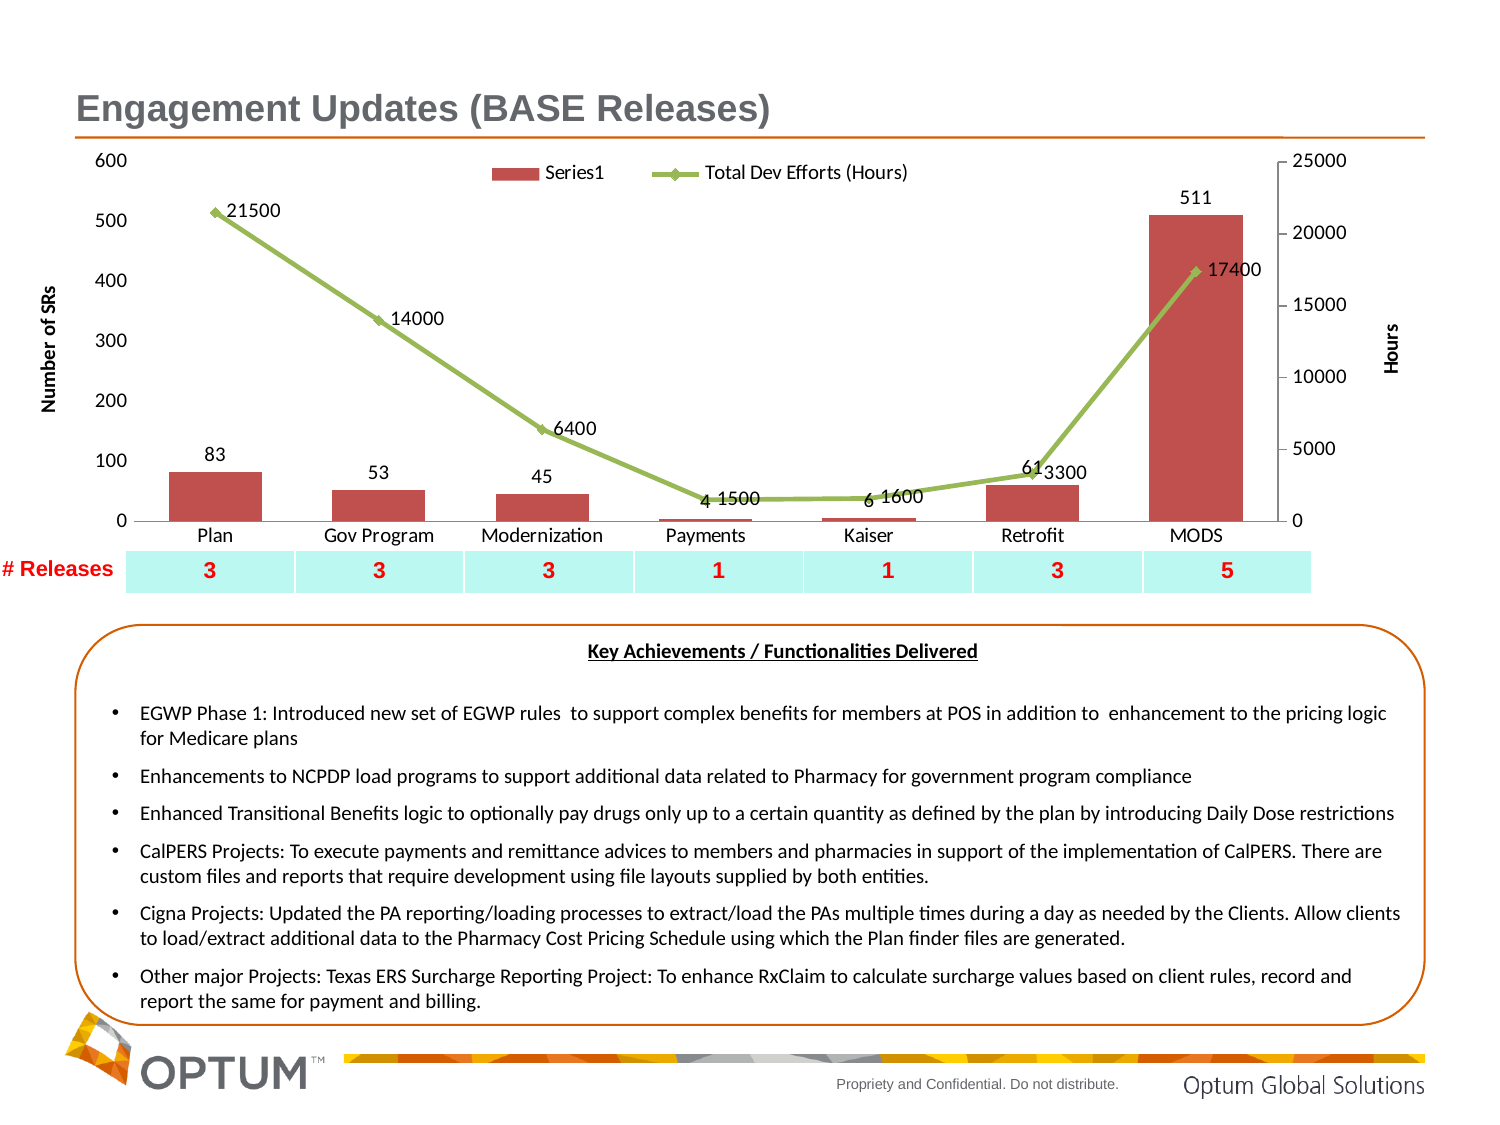

Engagement Updates (BASE Releases)

### Chart

| Category |  | Total Dev Efforts (Hours) |
|---|---|---|
| Plan | 83.0 | 21500.0 |
| Gov Program | 53.0 | 14000.0 |
| Modernization | 45.0 | 6400.0 |
| Payments | 4.0 | 1500.0 |
| Kaiser | 6.0 | 1600.0 |
| Retrofit | 61.0 | 3300.0 |
| MODS | 511.0 | 17400.0 |
# Releases
| 3 | 3 | 3 | 1 | 1 | 3 | 5 |
| --- | --- | --- | --- | --- | --- | --- |
Key Achievements / Functionalities Delivered

EGWP Phase 1: Introduced new set of EGWP rules  to support complex benefits for members at POS in addition to  enhancement to the pricing logic for Medicare plans
Enhancements to NCPDP load programs to support additional data related to Pharmacy for government program compliance
Enhanced Transitional Benefits logic to optionally pay drugs only up to a certain quantity as defined by the plan by introducing Daily Dose restrictions
CalPERS Projects: To execute payments and remittance advices to members and pharmacies in support of the implementation of CalPERS. There are custom files and reports that require development using file layouts supplied by both entities.
Cigna Projects: Updated the PA reporting/loading processes to extract/load the PAs multiple times during a day as needed by the Clients. Allow clients to load/extract additional data to the Pharmacy Cost Pricing Schedule using which the Plan finder files are generated.
Other major Projects: Texas ERS Surcharge Reporting Project: To enhance RxClaim to calculate surcharge values based on client rules, record and report the same for payment and billing.